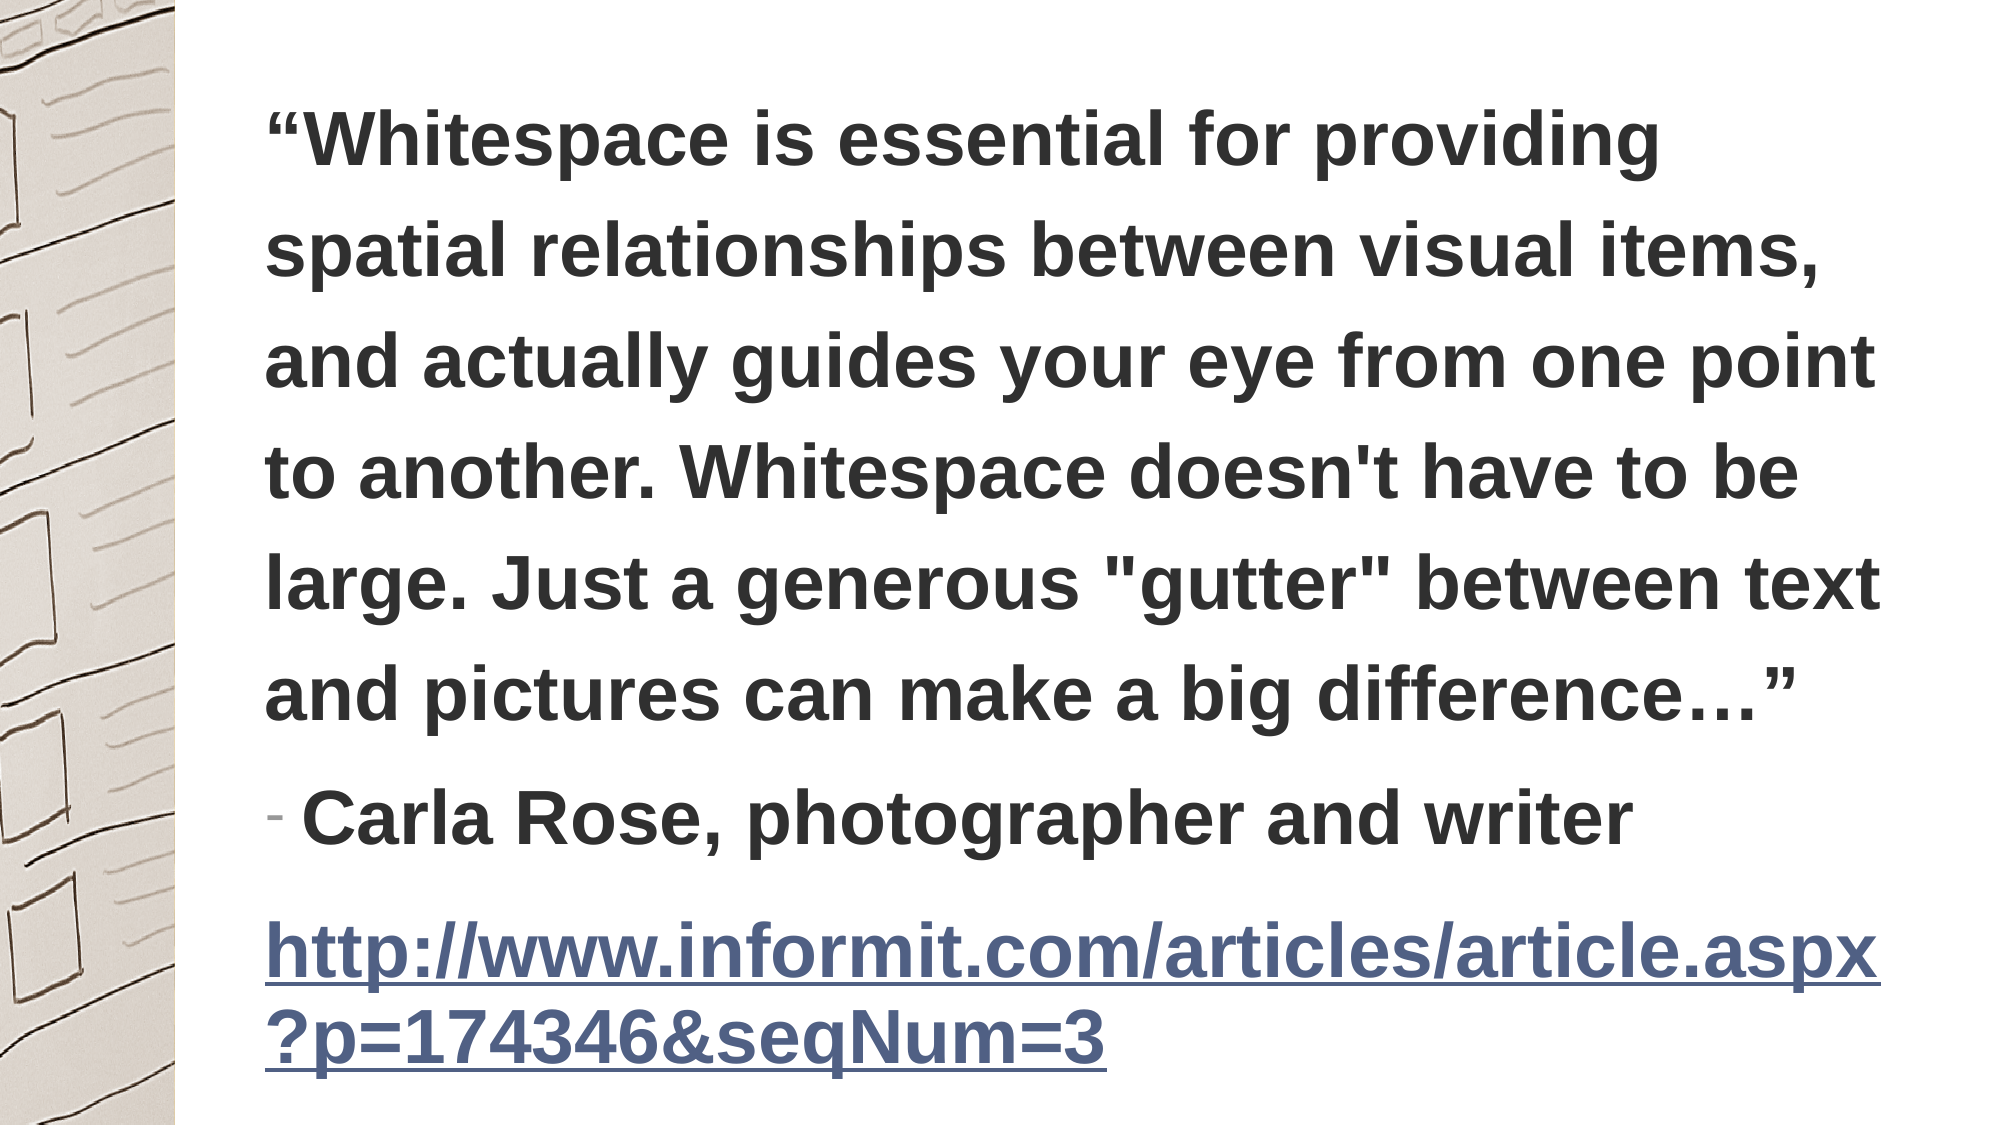

“Whitespace is essential for providing spatial relationships between visual items, and actually guides your eye from one point to another. Whitespace doesn't have to be large. Just a generous "gutter" between text and pictures can make a big difference…”
Carla Rose, photographer and writer
http://www.informit.com/articles/article.aspx?p=174346&seqNum=3